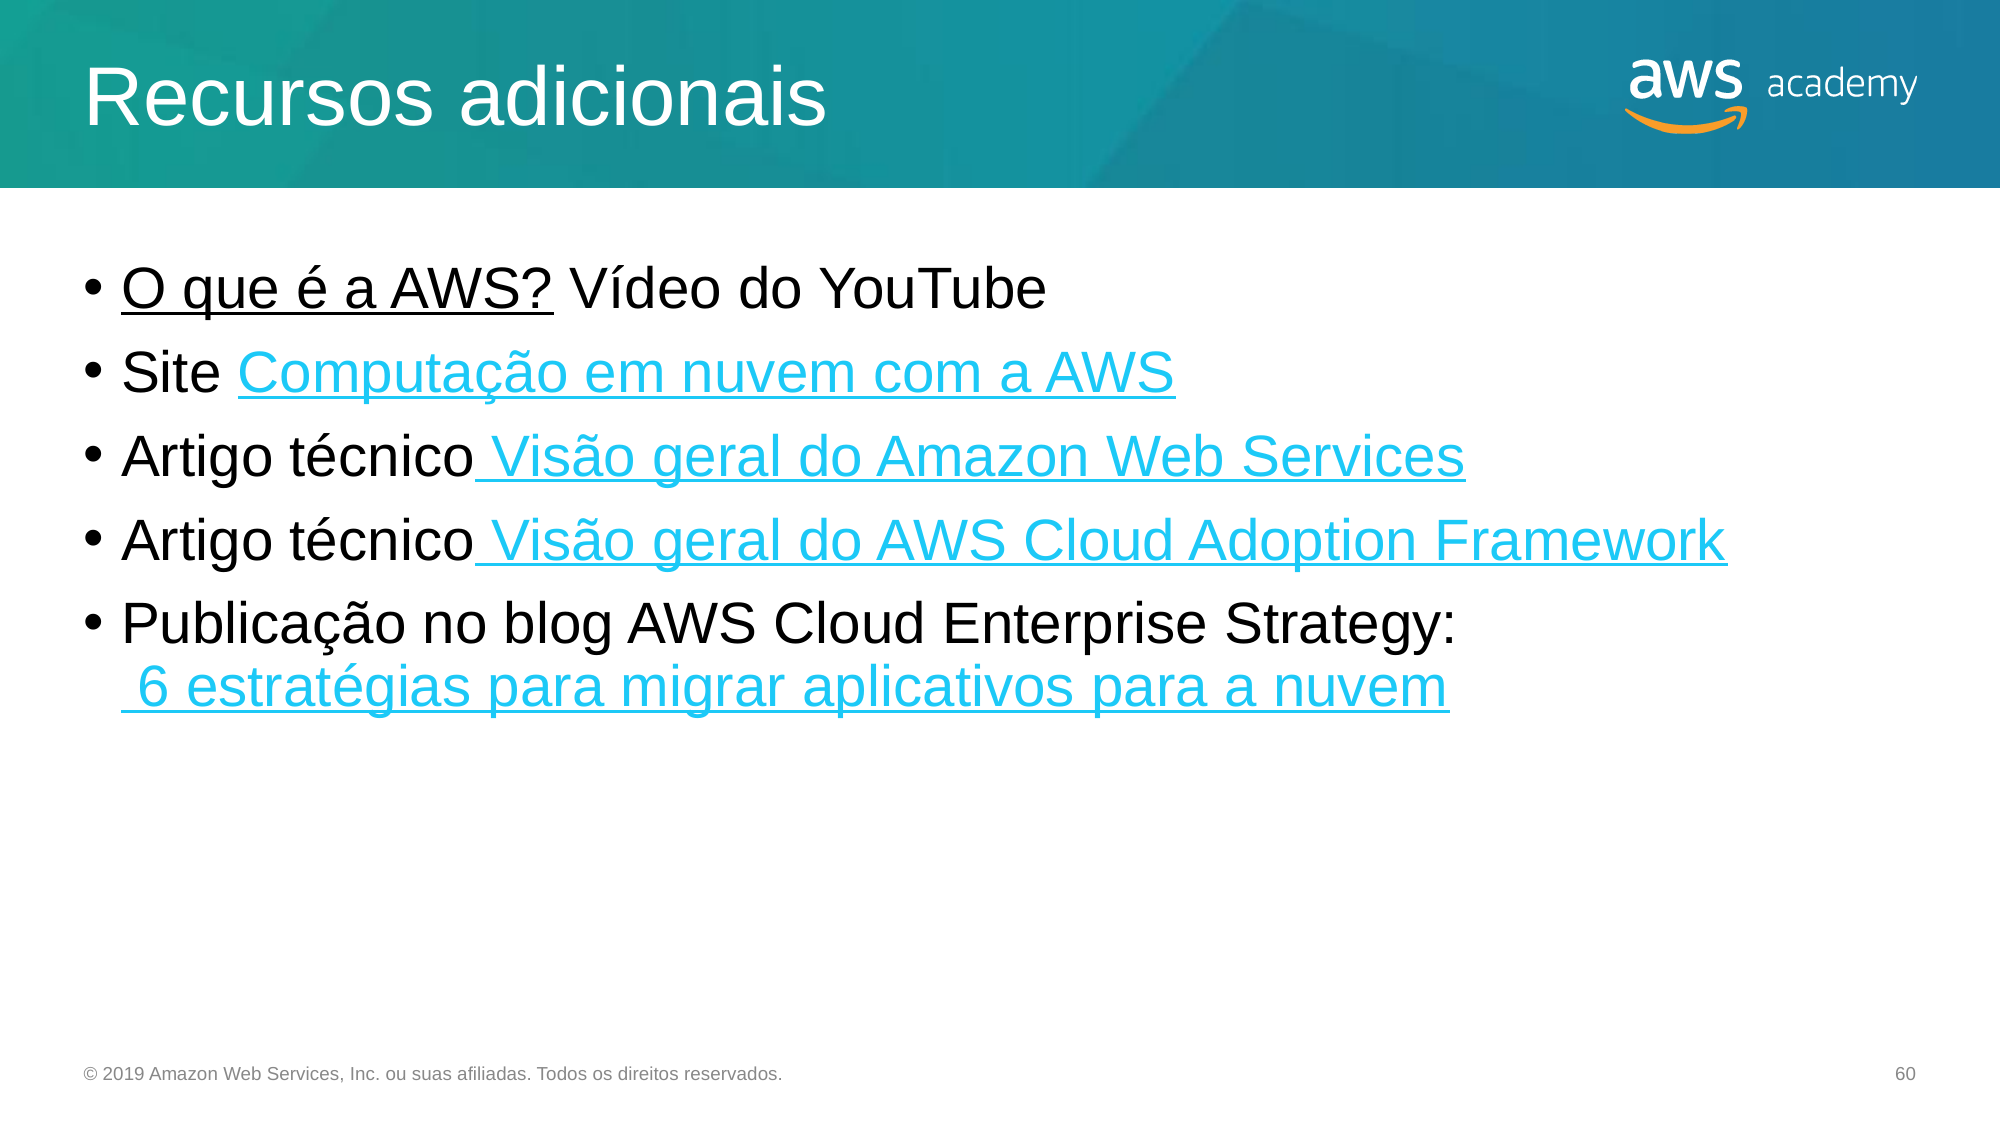

# Recursos adicionais
O que é a AWS? Vídeo do YouTube
Site Computação em nuvem com a AWS
Artigo técnico Visão geral do Amazon Web Services
Artigo técnico Visão geral do AWS Cloud Adoption Framework
Publicação no blog AWS Cloud Enterprise Strategy:
 6 estratégias para migrar aplicativos para a nuvem

© 2019 Amazon Web Services, Inc. ou suas afiliadas. Todos os direitos reservados.
60